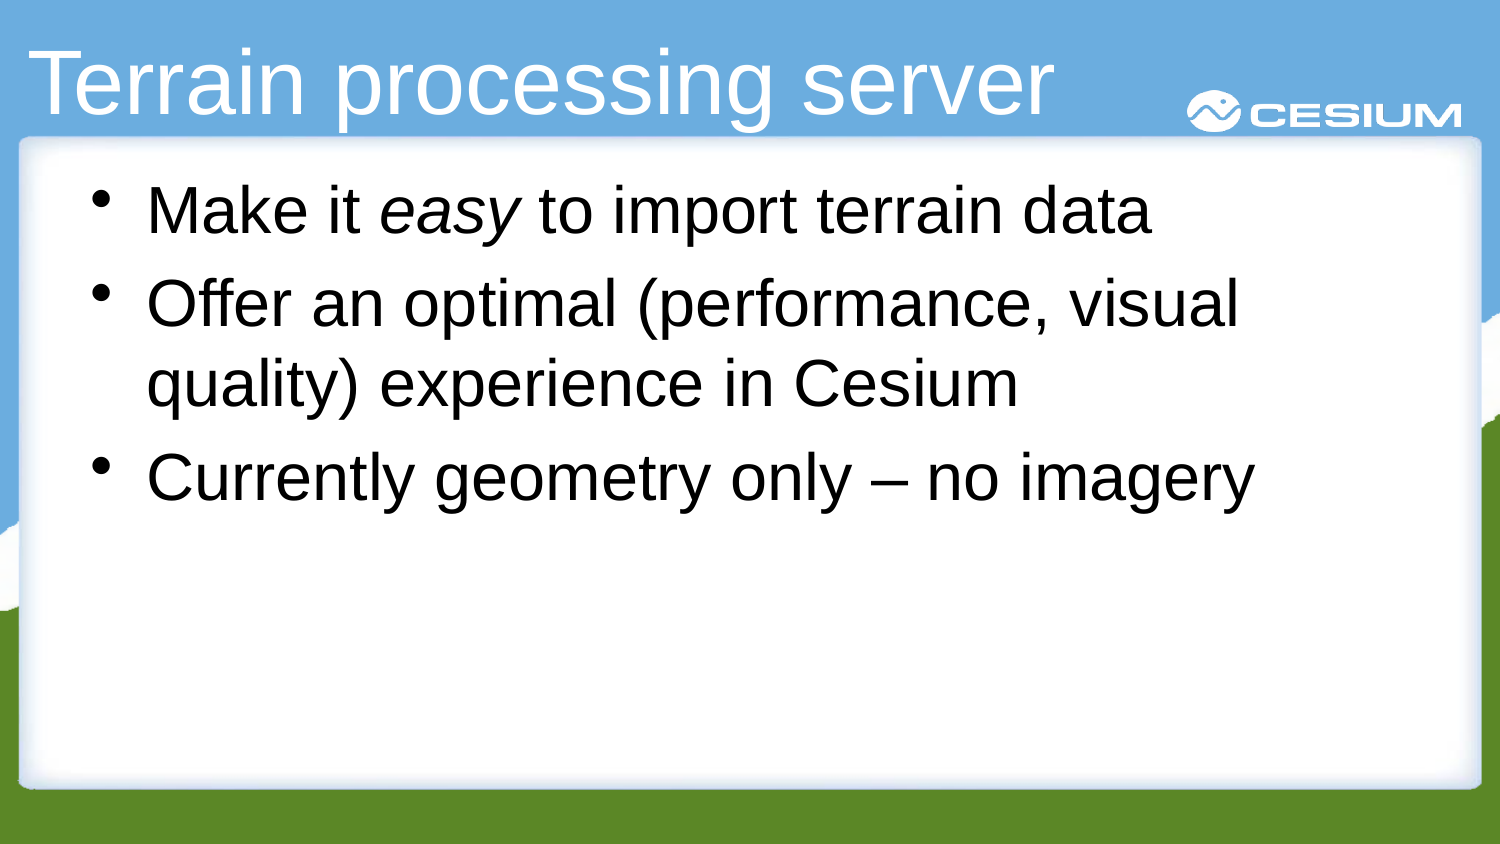

# Terrain processing server
Make it easy to import terrain data
Offer an optimal (performance, visual quality) experience in Cesium
Currently geometry only – no imagery